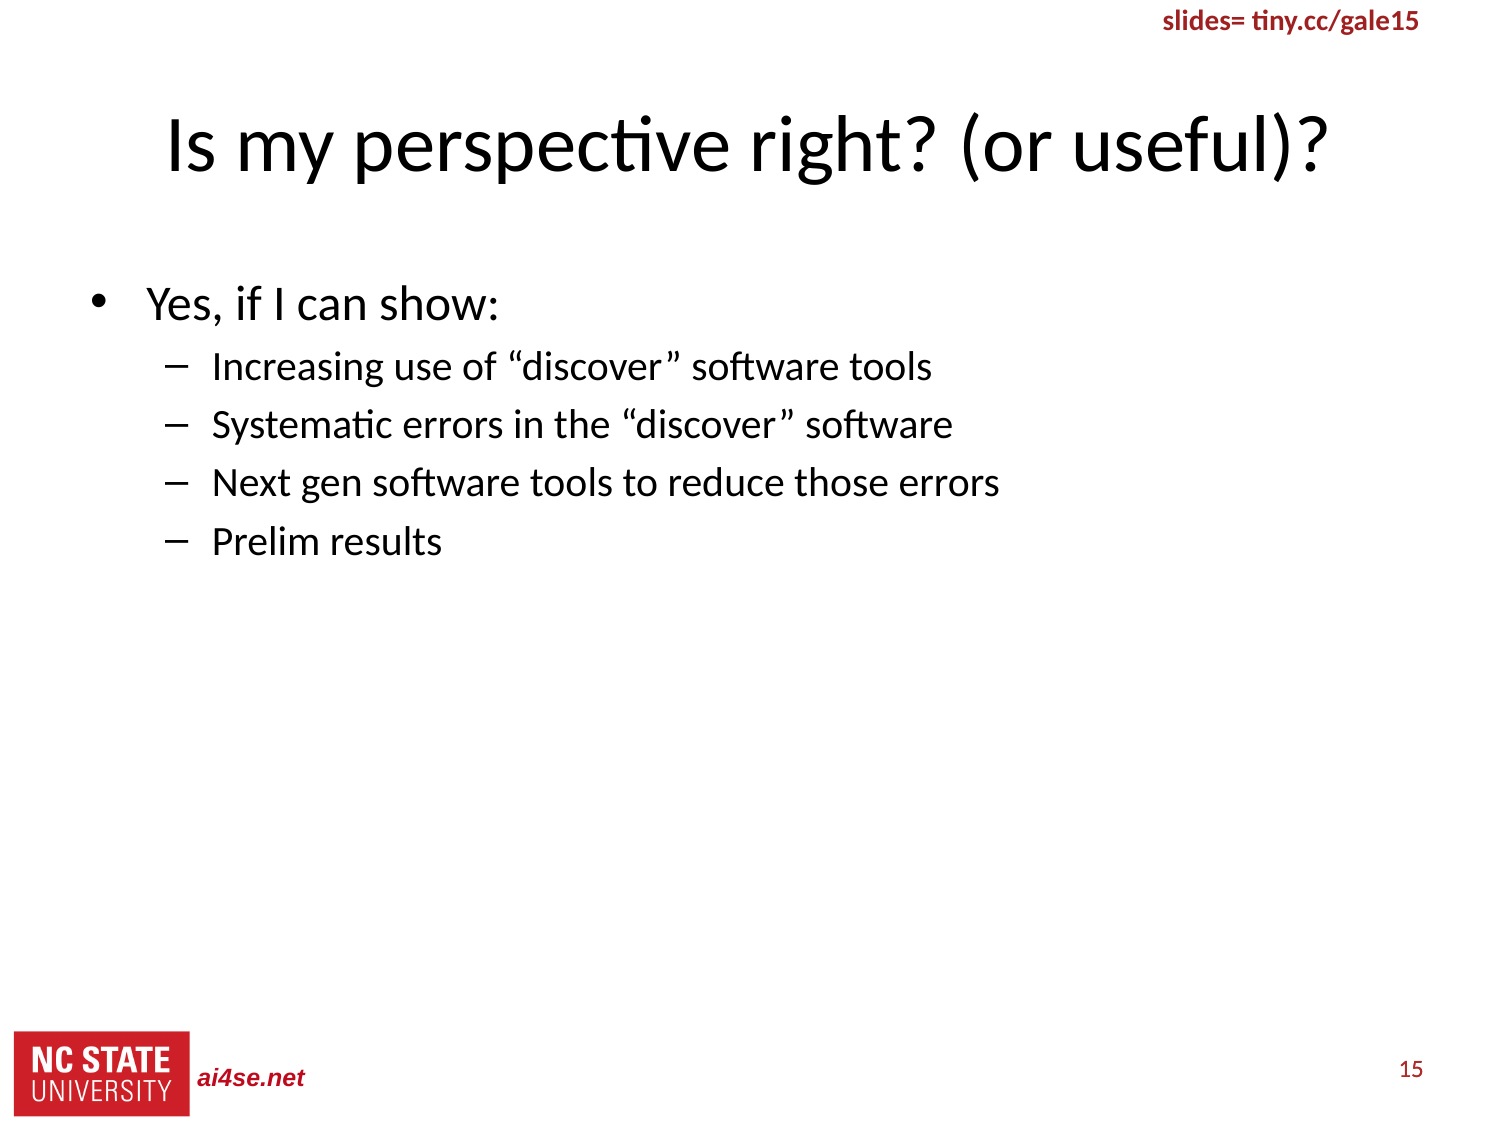

# Is my perspective right? (or useful)?
Yes, if I can show:
Increasing use of “discover” software tools
Systematic errors in the “discover” software
Next gen software tools to reduce those errors
Prelim results